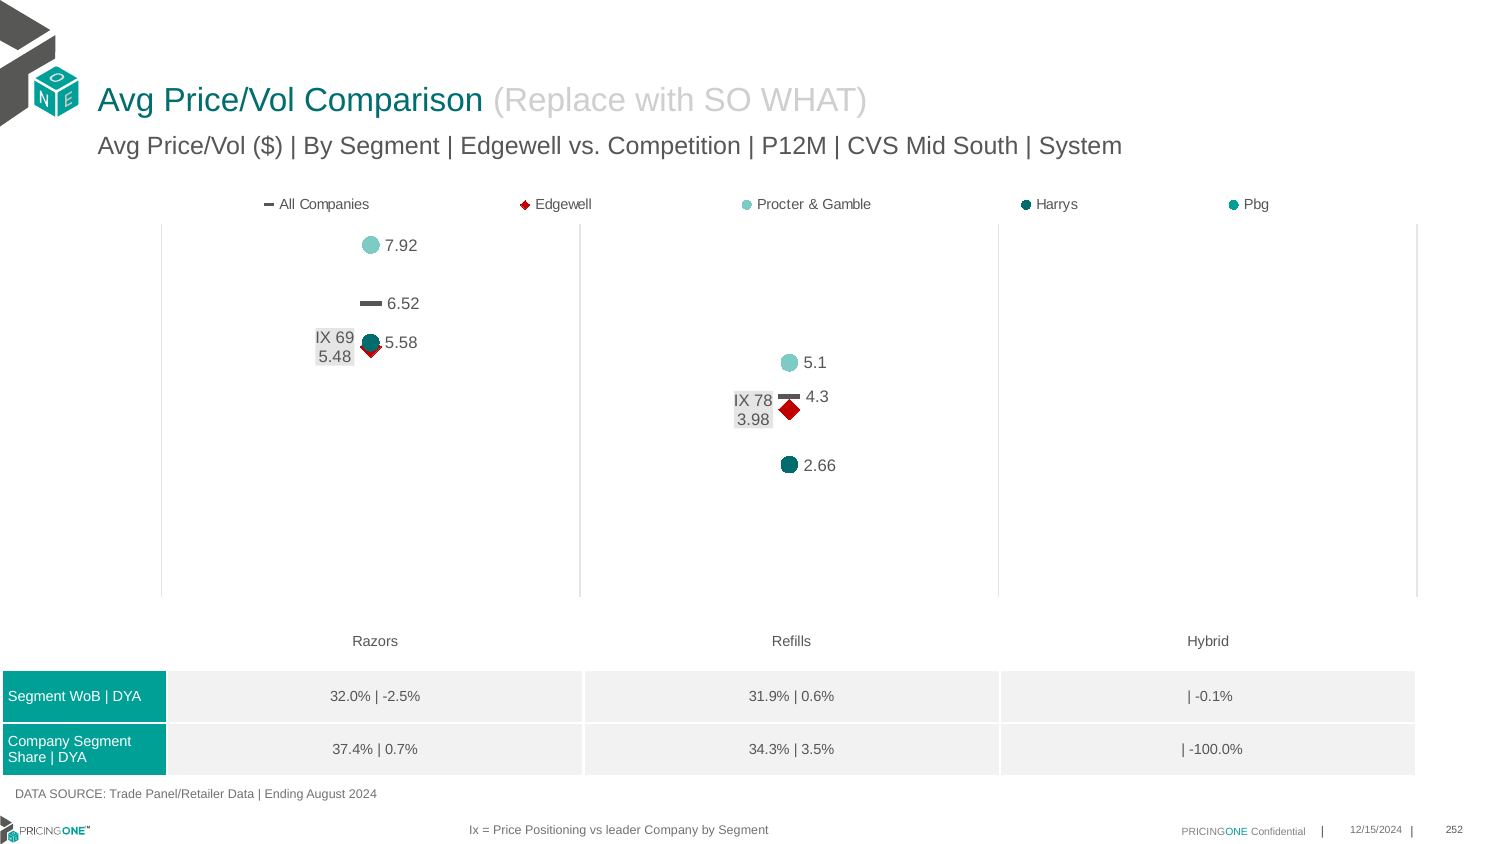

# Avg Price/Vol Comparison (Replace with SO WHAT)
Avg Price/Vol ($) | By Segment | Edgewell vs. Competition | P12M | CVS Mid South | System

### Chart

| Category | All Companies | Edgewell | Procter & Gamble | Harrys | Pbg |
|---|---|---|---|---|---|
| IX 69 | 6.52 | 5.48 | 7.92 | 5.58 | None |
| IX 78 | 4.3 | 3.98 | 5.1 | 2.66 | None |
| IX 0 | None | None | None | None | None |
|  | Razors | Refills | Hybrid |
| --- | --- | --- | --- |
| Segment WoB | DYA | 32.0% | -2.5% | 31.9% | 0.6% | | -0.1% |
| Company Segment Share | DYA | 37.4% | 0.7% | 34.3% | 3.5% | | -100.0% |
DATA SOURCE: Trade Panel/Retailer Data | Ending August 2024
Ix = Price Positioning vs leader Company by Segment
12/15/2024
252